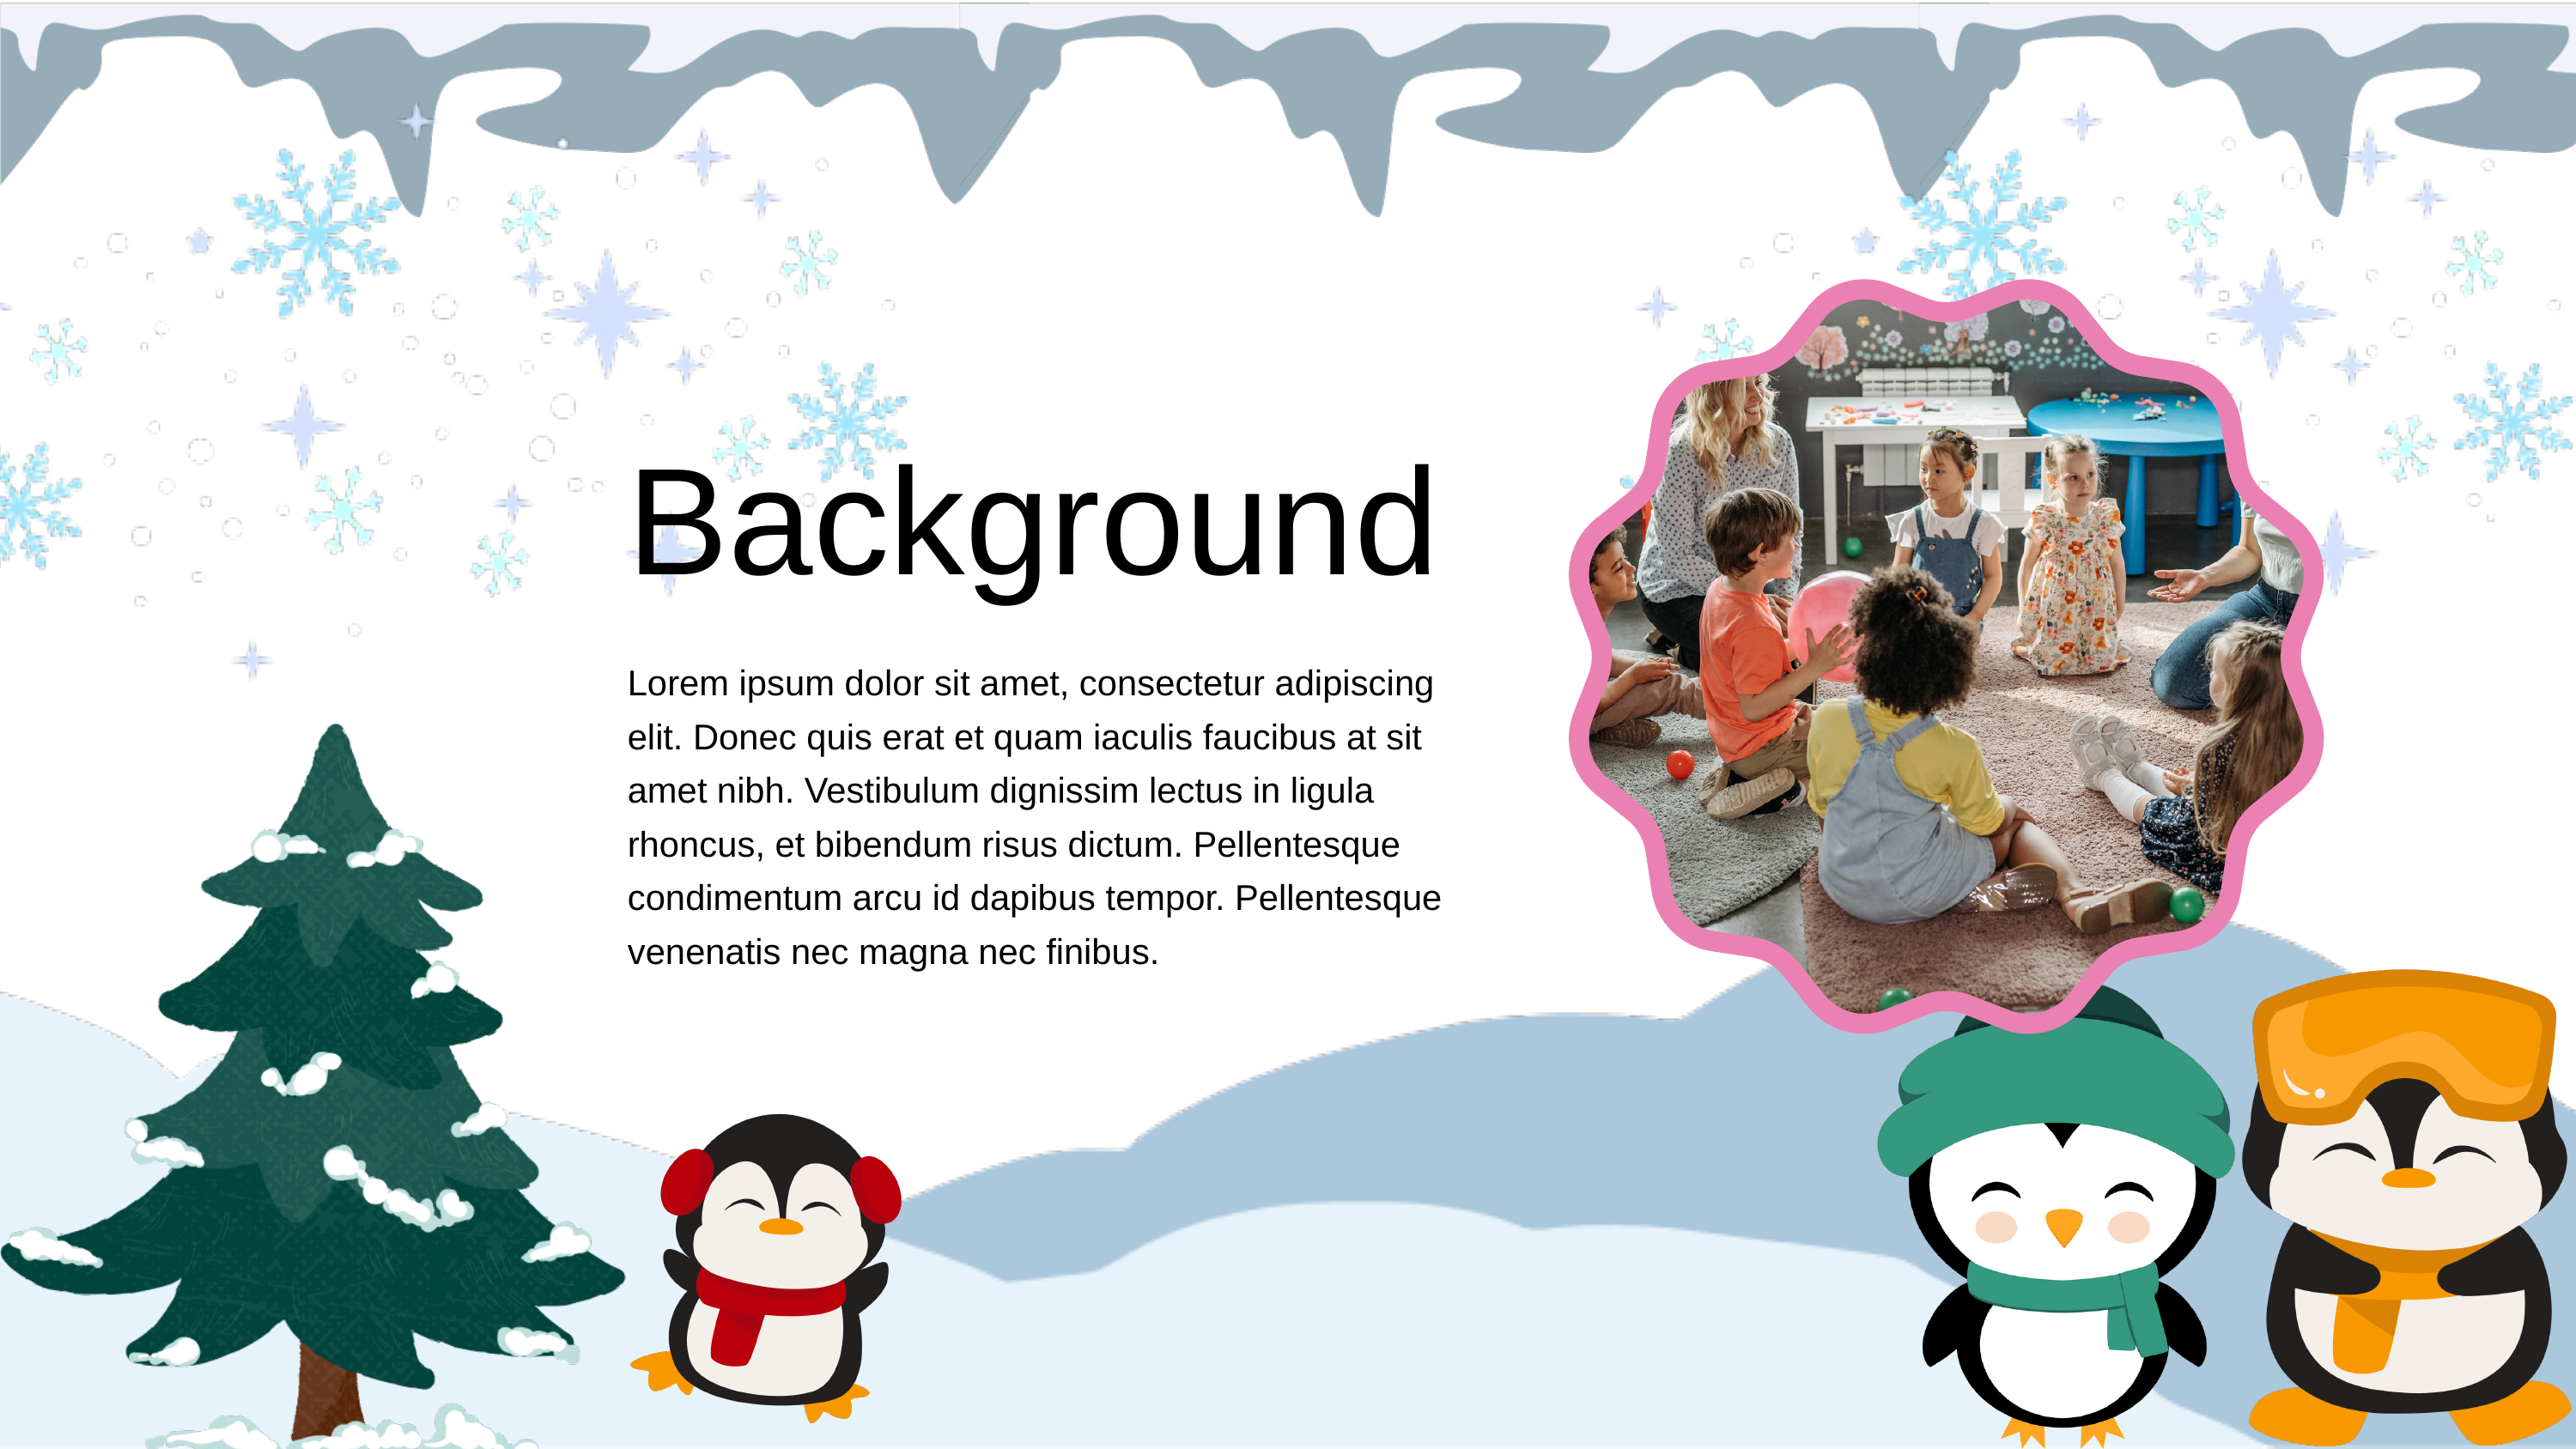

Background
Lorem ipsum dolor sit amet, consectetur adipiscing elit. Donec quis erat et quam iaculis faucibus at sit amet nibh. Vestibulum dignissim lectus in ligula rhoncus, et bibendum risus dictum. Pellentesque condimentum arcu id dapibus tempor. Pellentesque venenatis nec magna nec finibus.